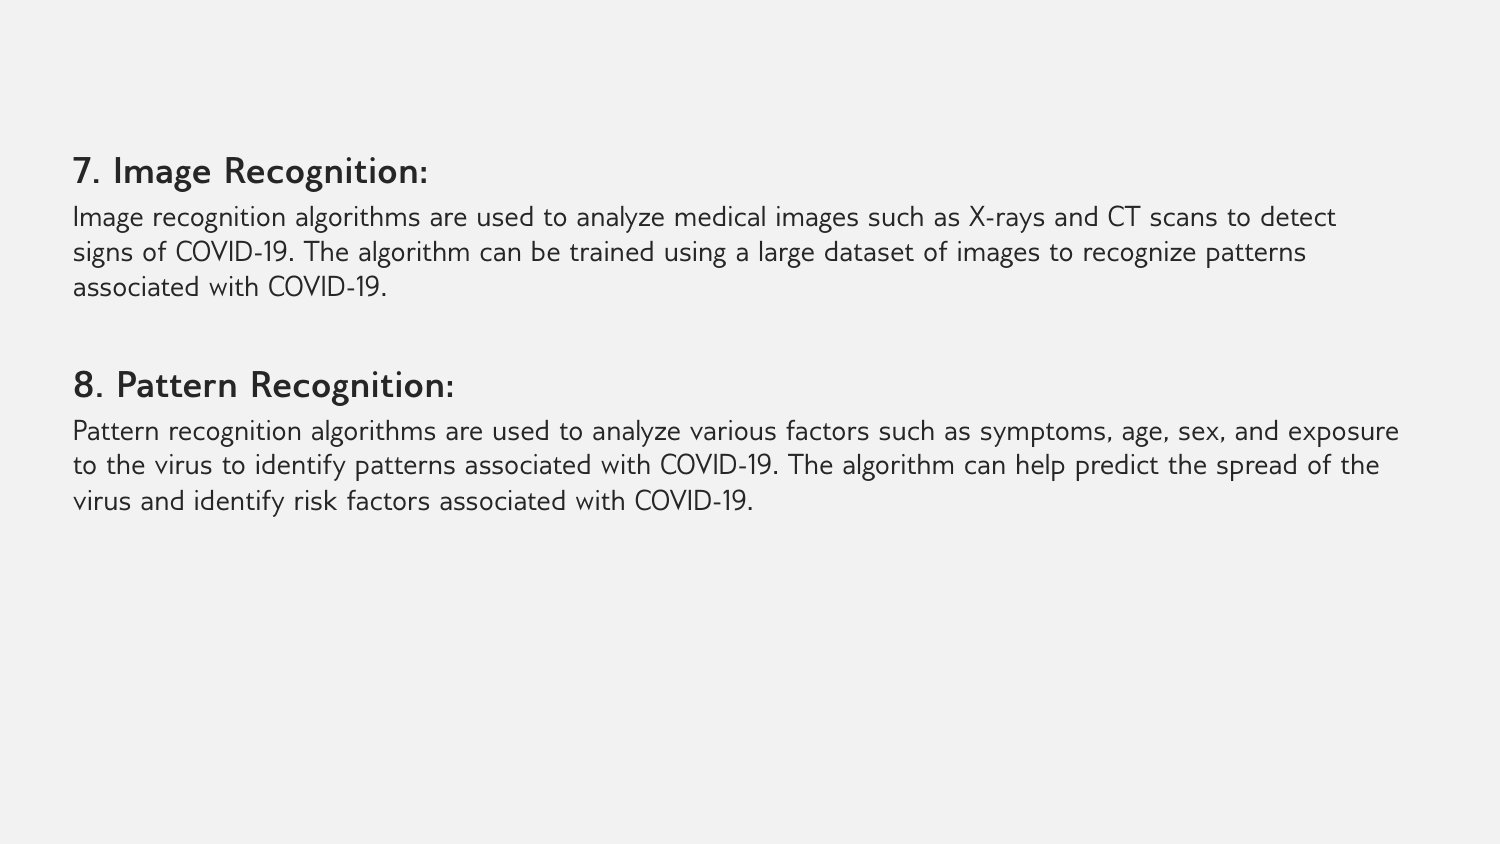

7. Image Recognition:
Image recognition algorithms are used to analyze medical images such as X-rays and CT scans to detect signs of COVID-19. The algorithm can be trained using a large dataset of images to recognize patterns associated with COVID-19.

8. Pattern Recognition:
Pattern recognition algorithms are used to analyze various factors such as symptoms, age, sex, and exposure to the virus to identify patterns associated with COVID-19. The algorithm can help predict the spread of the virus and identify risk factors associated with COVID-19.